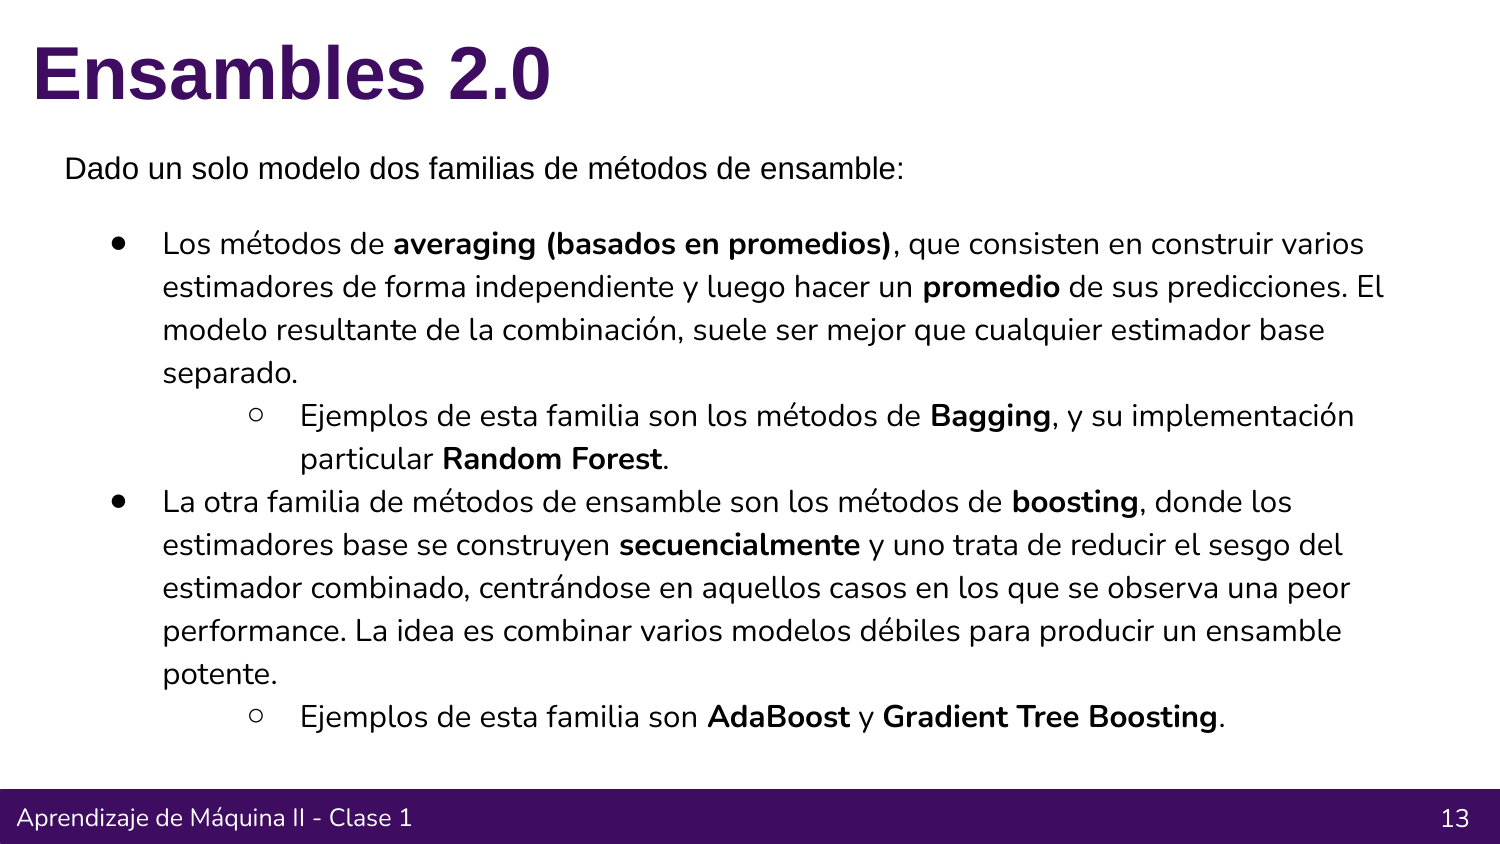

Ensambles 2.0
Dado un solo modelo dos familias de métodos de ensamble:
Los métodos de averaging (basados en promedios), que consisten en construir varios estimadores de forma independiente y luego hacer un promedio de sus predicciones. El modelo resultante de la combinación, suele ser mejor que cualquier estimador base separado.
Ejemplos de esta familia son los métodos de Bagging, y su implementación particular Random Forest.
La otra familia de métodos de ensamble son los métodos de boosting, donde los estimadores base se construyen secuencialmente y uno trata de reducir el sesgo del estimador combinado, centrándose en aquellos casos en los que se observa una peor performance. La idea es combinar varios modelos débiles para producir un ensamble potente.
Ejemplos de esta familia son AdaBoost y Gradient Tree Boosting.

Aprendizaje de Máquina II - Clase 1
13